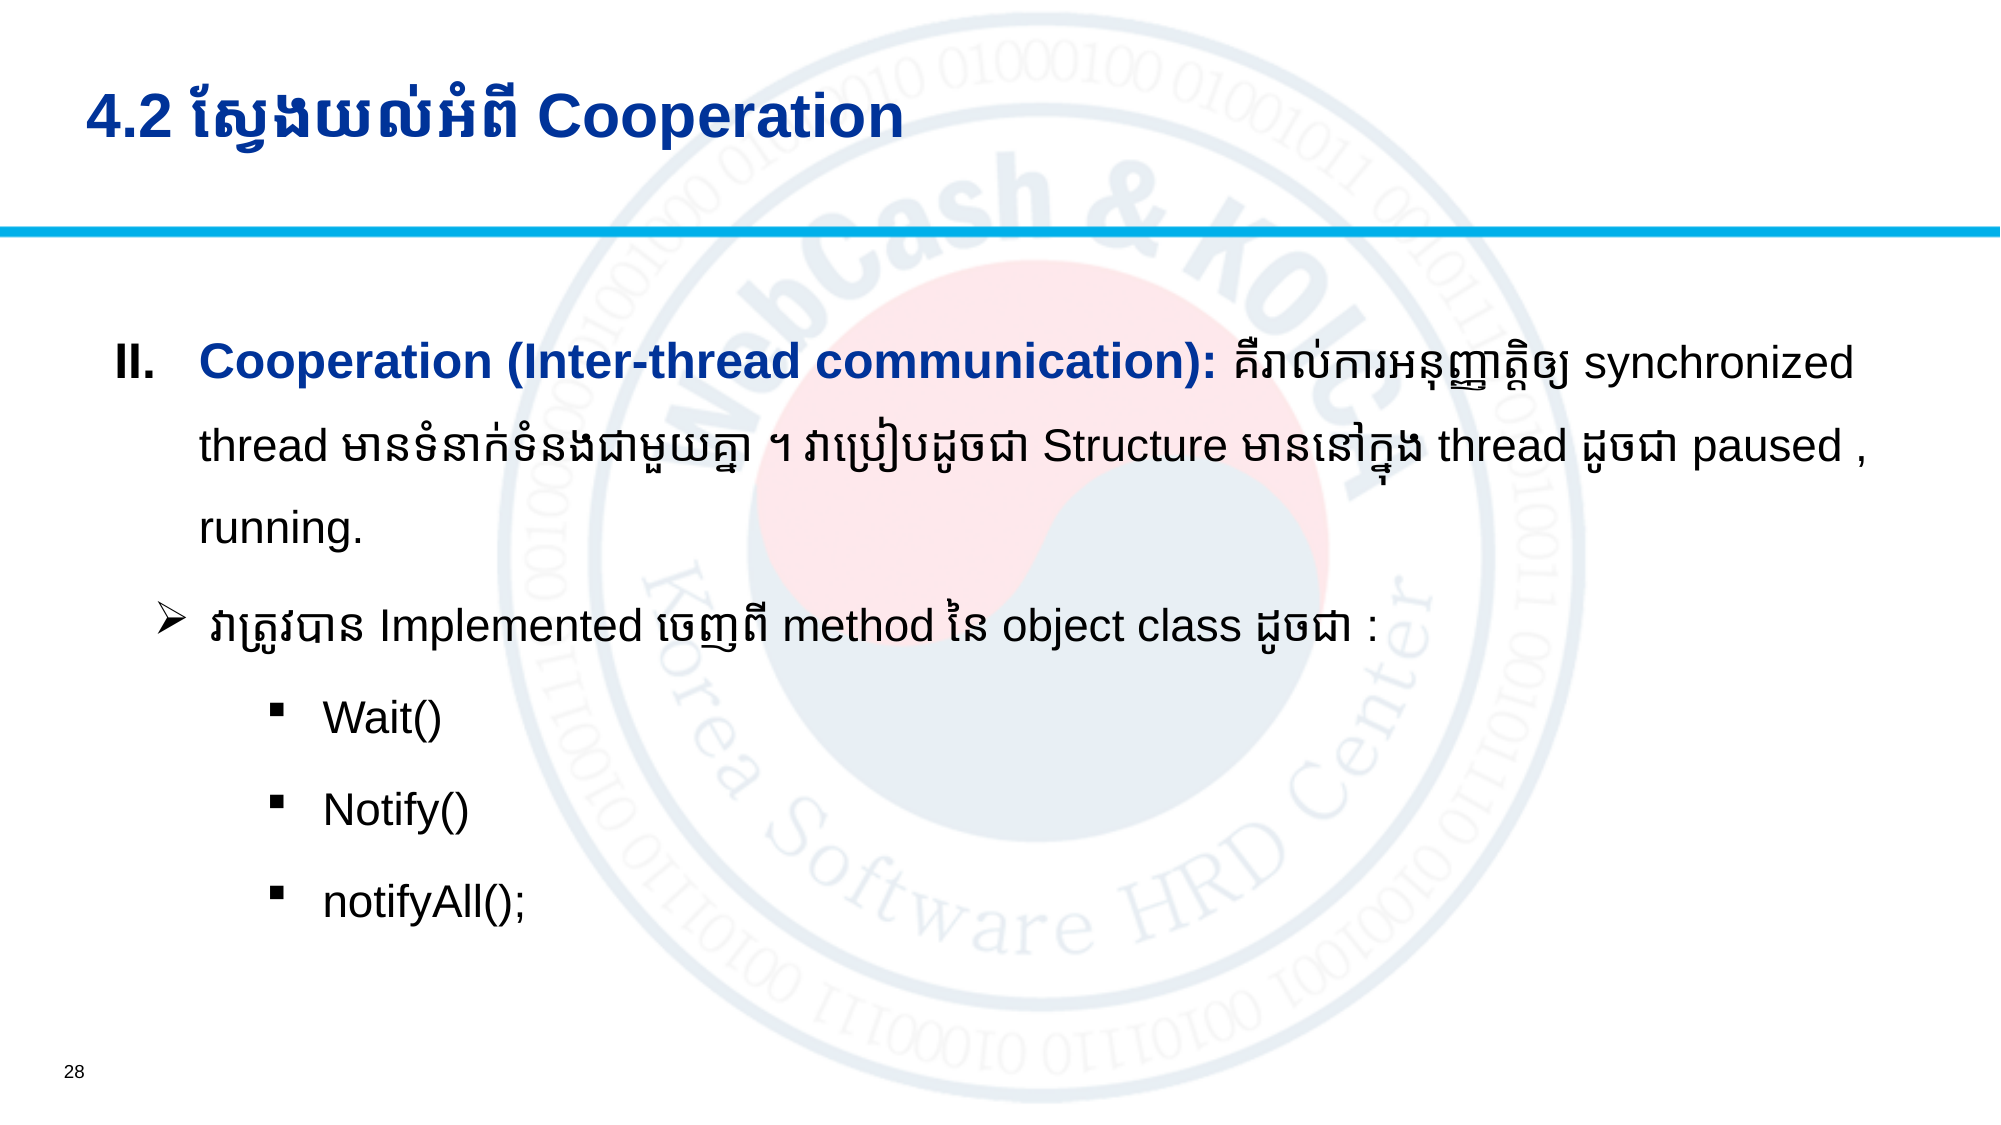

# 4.2 ស្វែងយល់អំពី Cooperation
Cooperation (Inter-thread communication): គឺរាល់ការអនុញ្ញាត្តិឲ្យ synchronized thread មានទំនាក់ទំនងជាមួយគ្នា ។ វាប្រៀបដូចជា Structure មាននៅក្នុង thread ដូចជា​ paused , running.
វាត្រូវបាន​ Implemented ចេញពី method នៃ object class ដូចជា​ :
Wait()
Notify()
notifyAll();

28